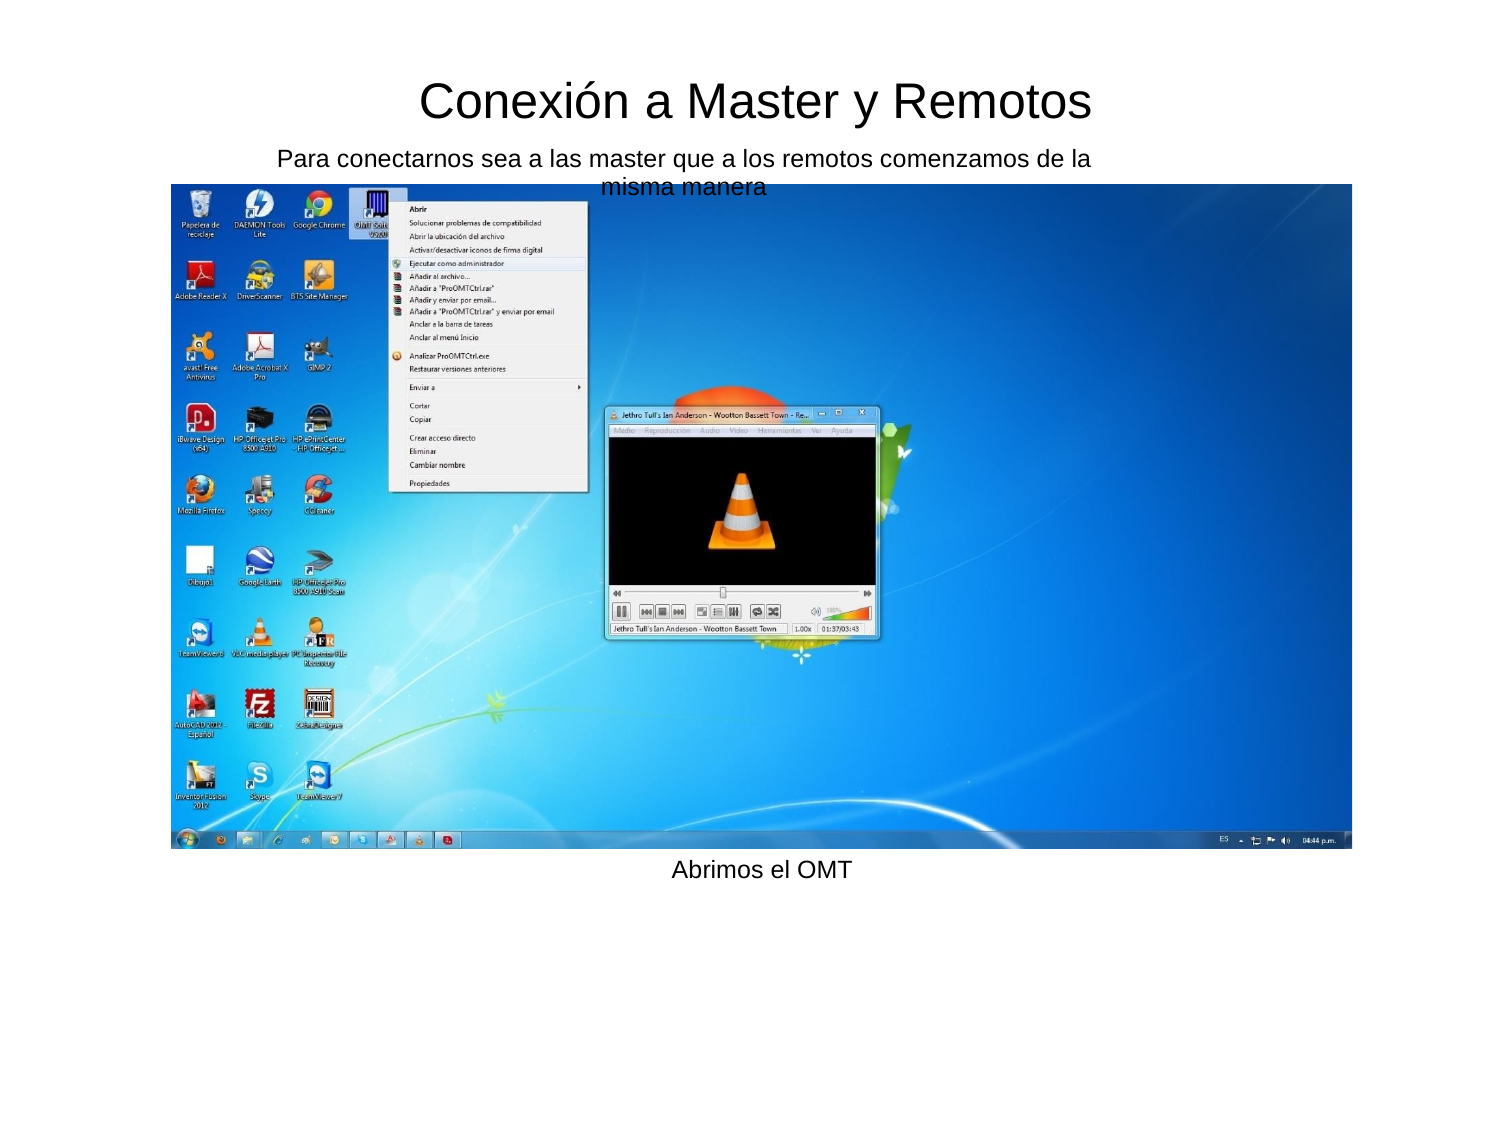

Conexión a Master y Remotos
Para conectarnos sea a las master que a los remotos comenzamos de la misma manera

Abrimos el OMT